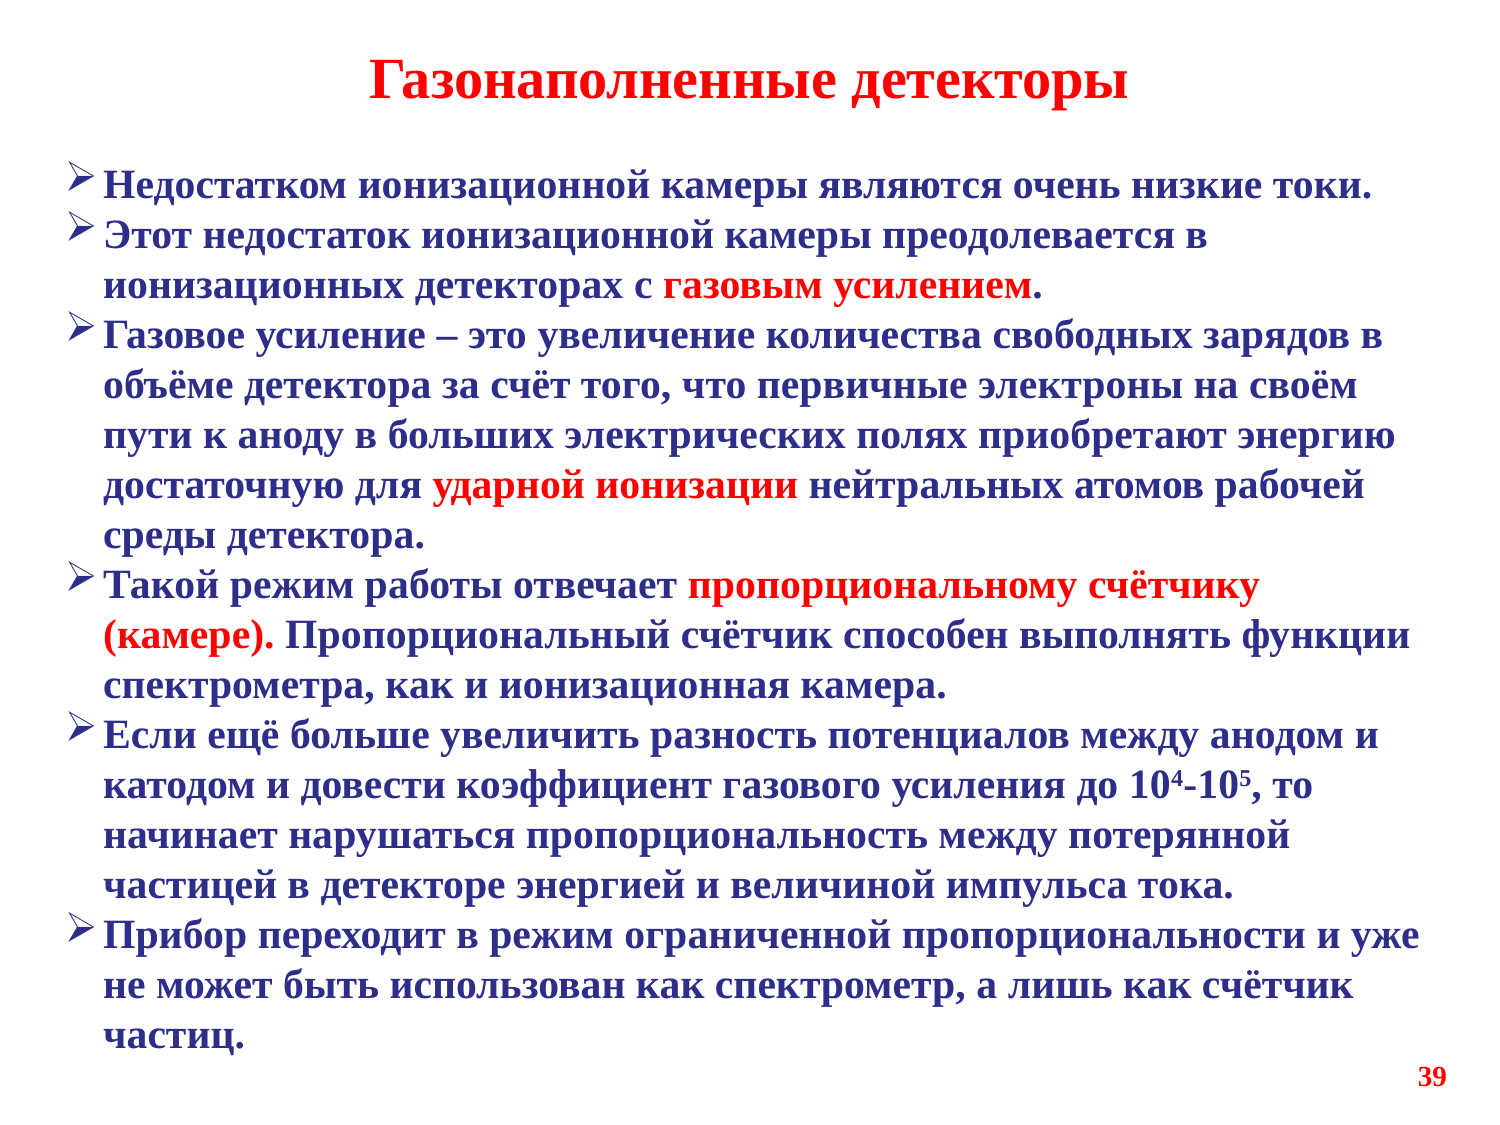

# Газонаполненные детекторы
Недостатком ионизационной камеры являются очень низкие токи.
Этот недостаток ионизационной камеры преодолевается в ионизационных детекторах с газовым усилением.
Газовое усиление – это увеличение количества свободных зарядов в объёме детектора за счёт того, что первичные электроны на своём пути к аноду в больших электрических полях приобретают энергию достаточную для ударной ионизации нейтральных атомов рабочей среды детектора.
Такой режим работы отвечает пропорциональному счётчику (камере). Пропорциональный счётчик способен выполнять функции спектрометра, как и ионизационная камера.
Если ещё больше увеличить разность потенциалов между анодом и катодом и довести коэффициент газового усиления до 104-105, то начинает нарушаться пропорциональность между потерянной частицей в детекторе энергией и величиной импульса тока.
Прибор переходит в режим ограниченной пропорциональности и уже не может быть использован как спектрометр, а лишь как счётчик частиц.
39